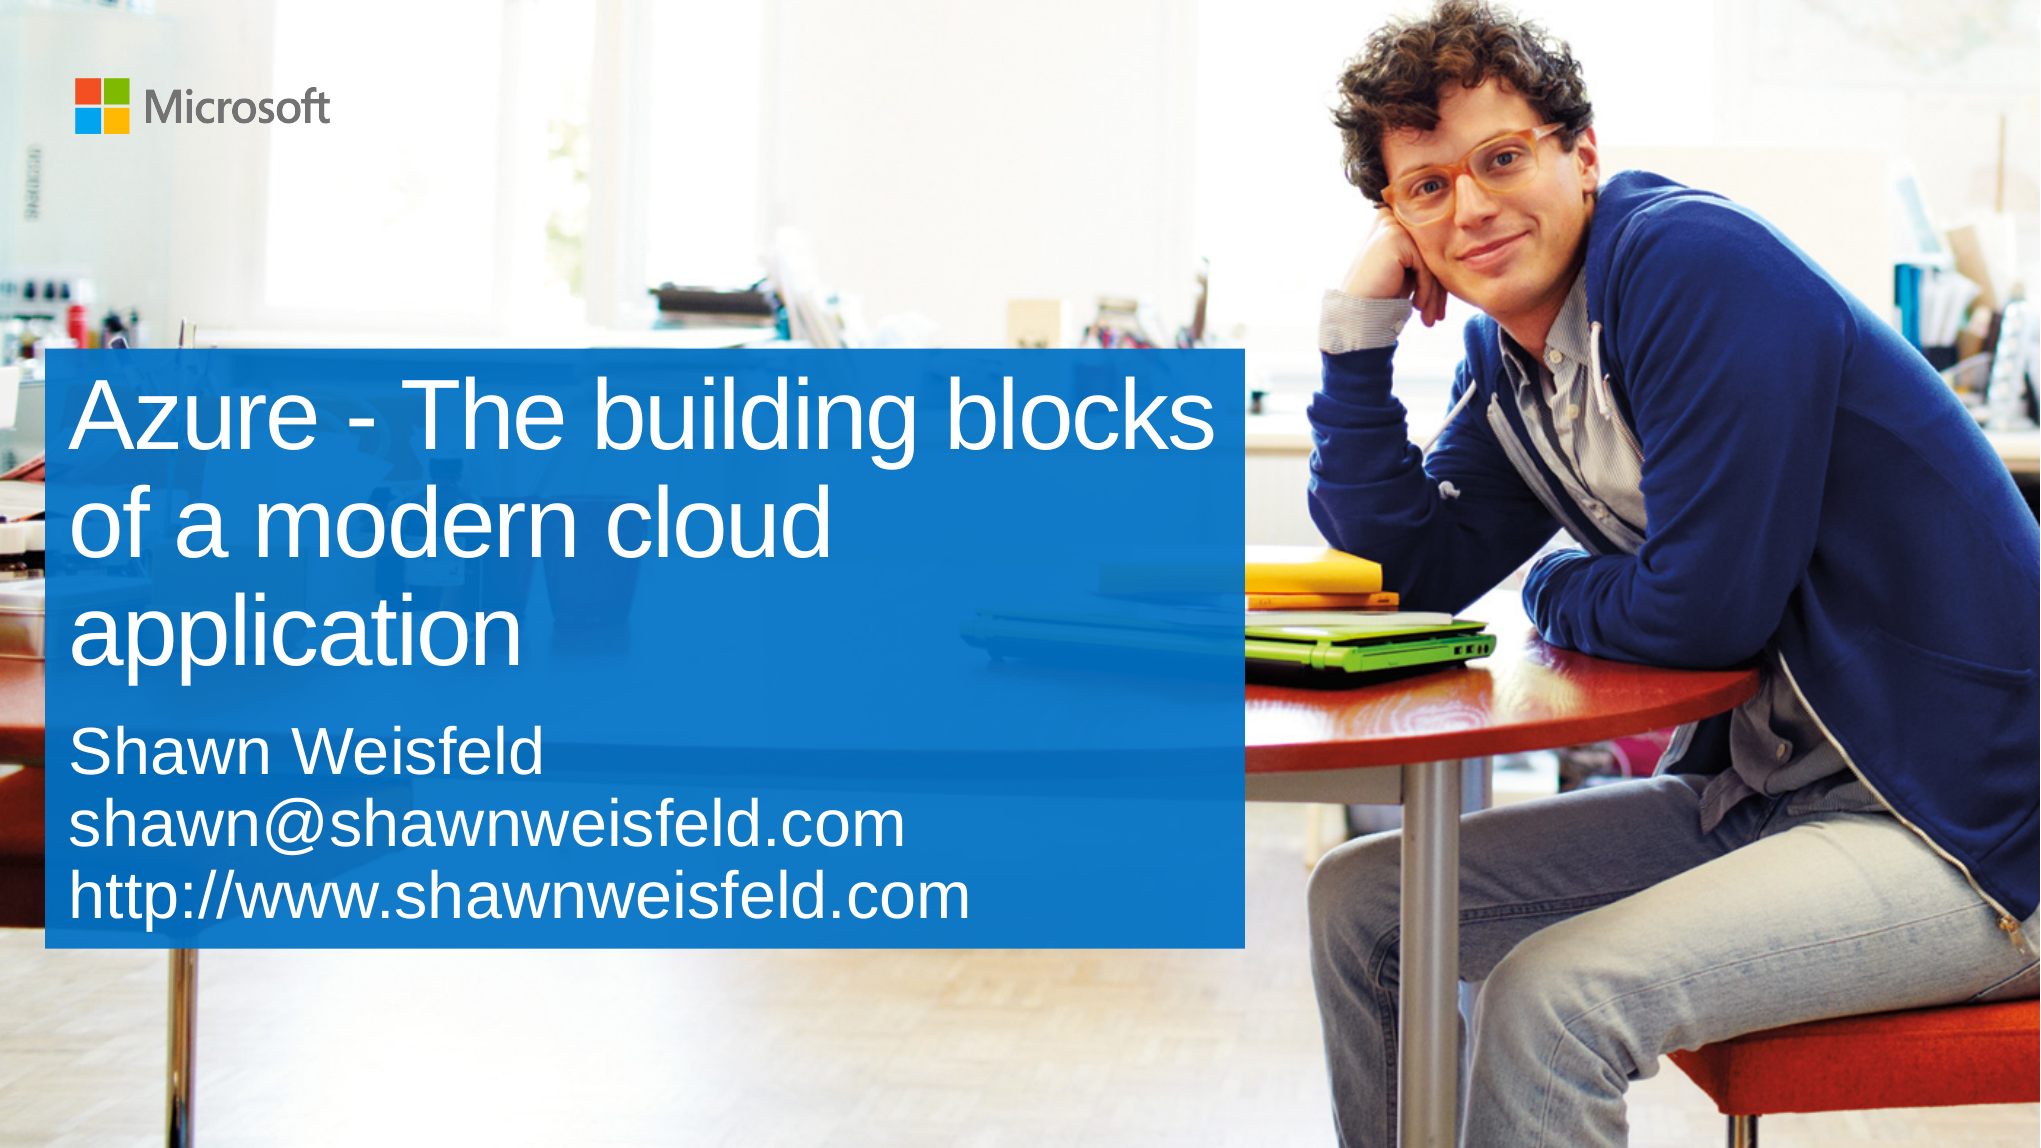

# Azure - The building blocks of a modern cloud application
Shawn Weisfeld
shawn@shawnweisfeld.com
http://www.shawnweisfeld.com